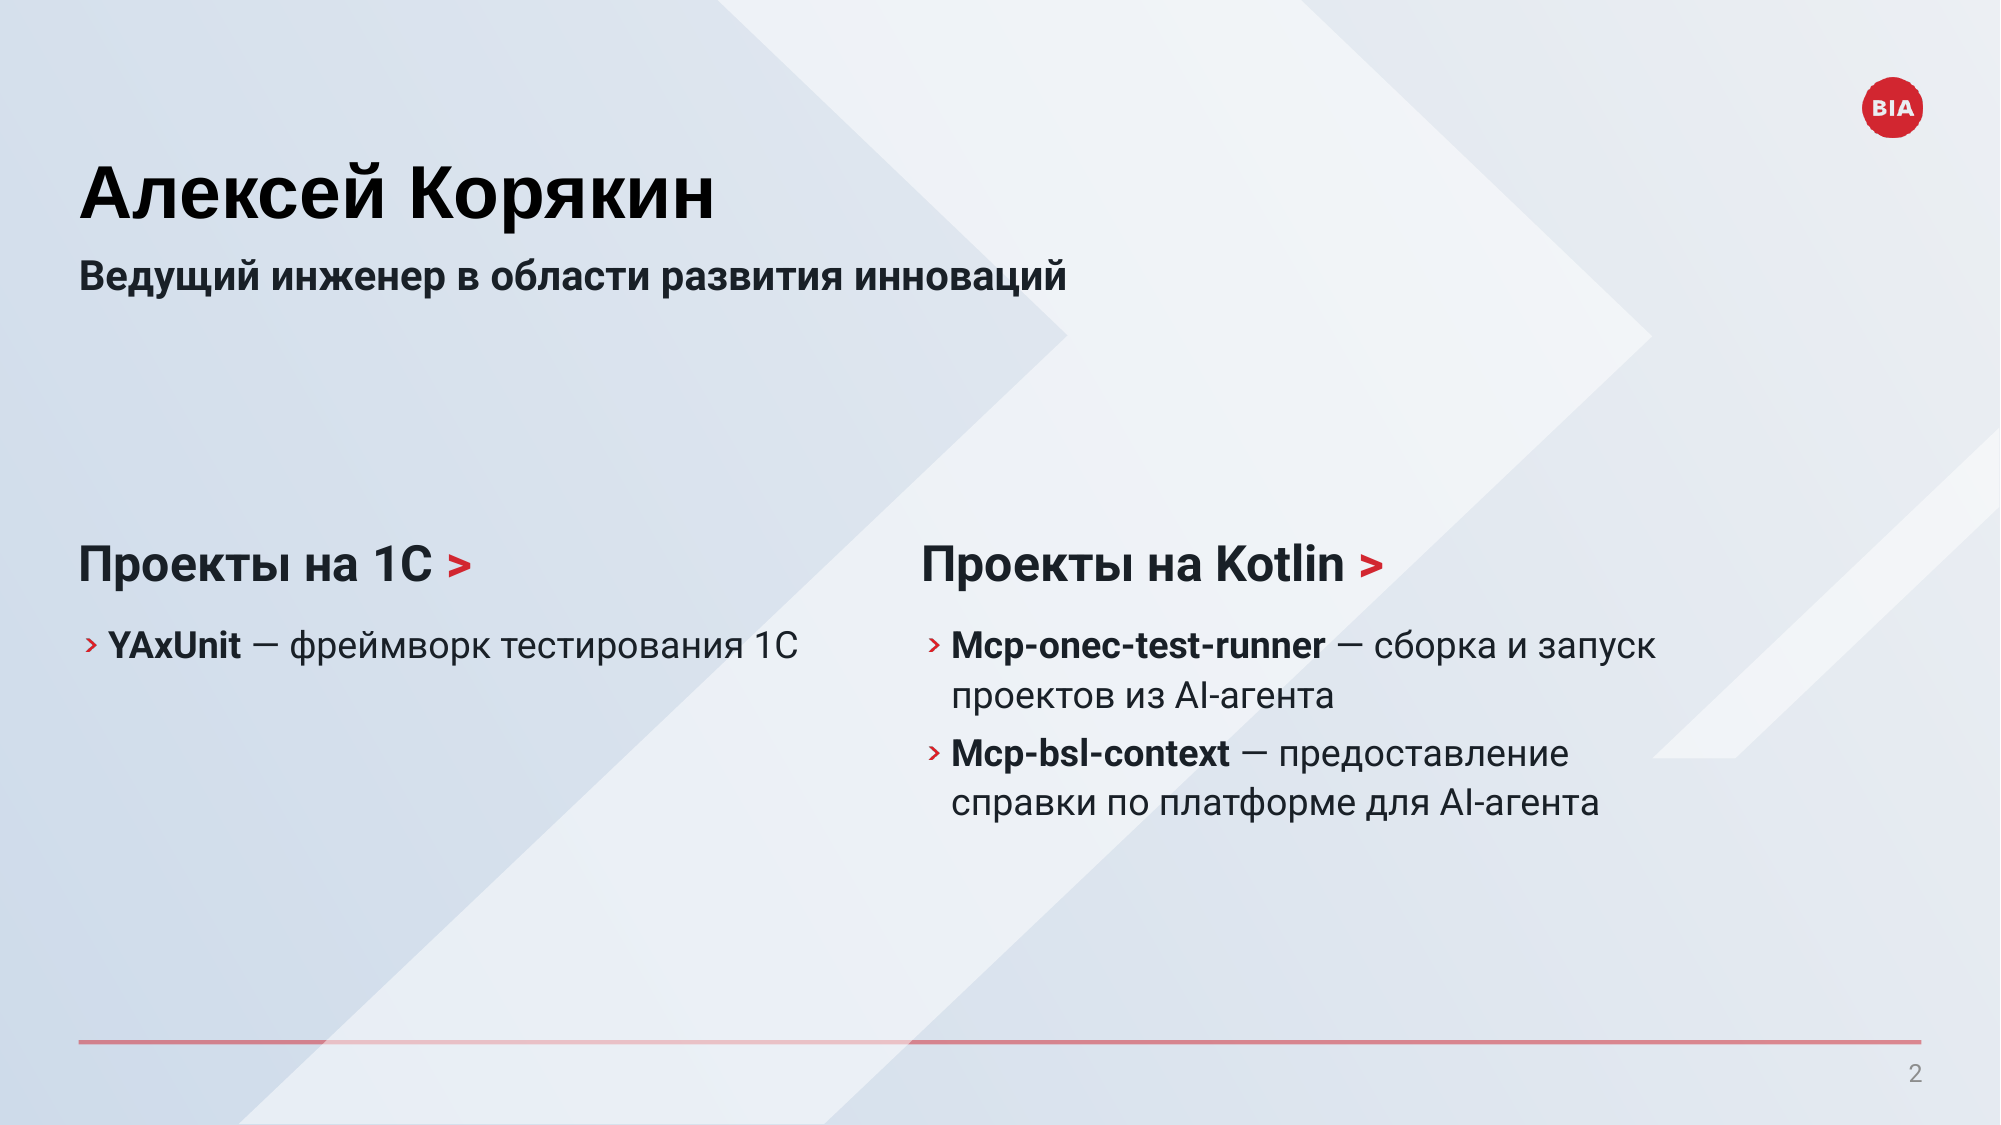

# Алексей Корякин
Ведущий инженер в области развития инноваций

Проекты на Kotlin >
Mcp-onec-test-runner — сборка и запуск проектов из AI-агента
Mcp-bsl-context — предоставление справки по платформе для AI-агента
Проекты на 1С >
YAxUnit — фреймворк тестирования 1С
2